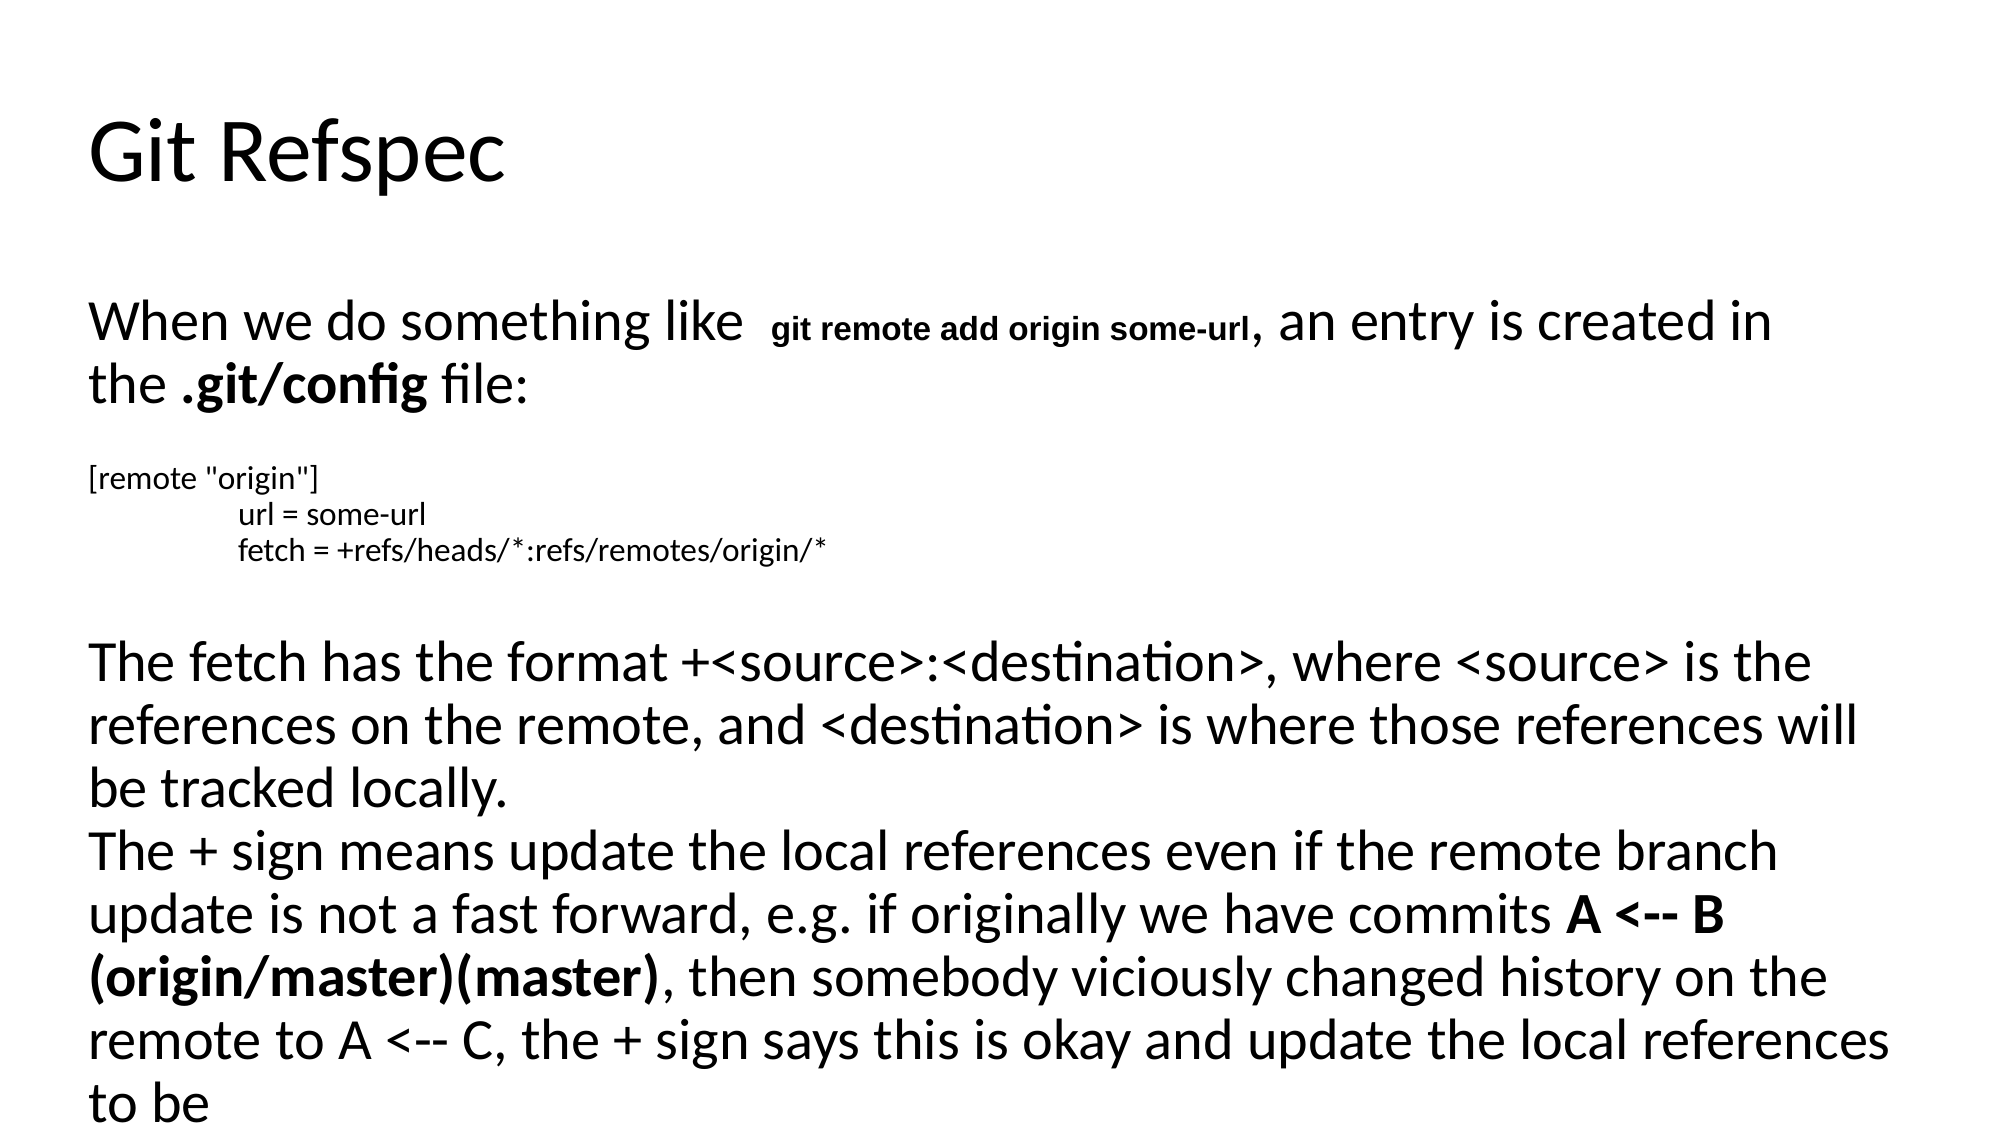

# Git Refspec
When we do something like  git remote add origin some-url, an entry is created in the .git/config file:
[remote "origin"]
	url = some-url
	fetch = +refs/heads/*:refs/remotes/origin/*

The fetch has the format +<source>:<destination>, where <source> is the references on the remote, and <destination> is where those references will be tracked locally.
The + sign means update the local references even if the remote branch update is not a fast forward, e.g. if originally we have commits A <-- B (origin/master)(master), then somebody viciously changed history on the remote to A <-- C, the + sign says this is okay and update the local references to be
A --- B <--(master)
 \
  C <--(origin/master)